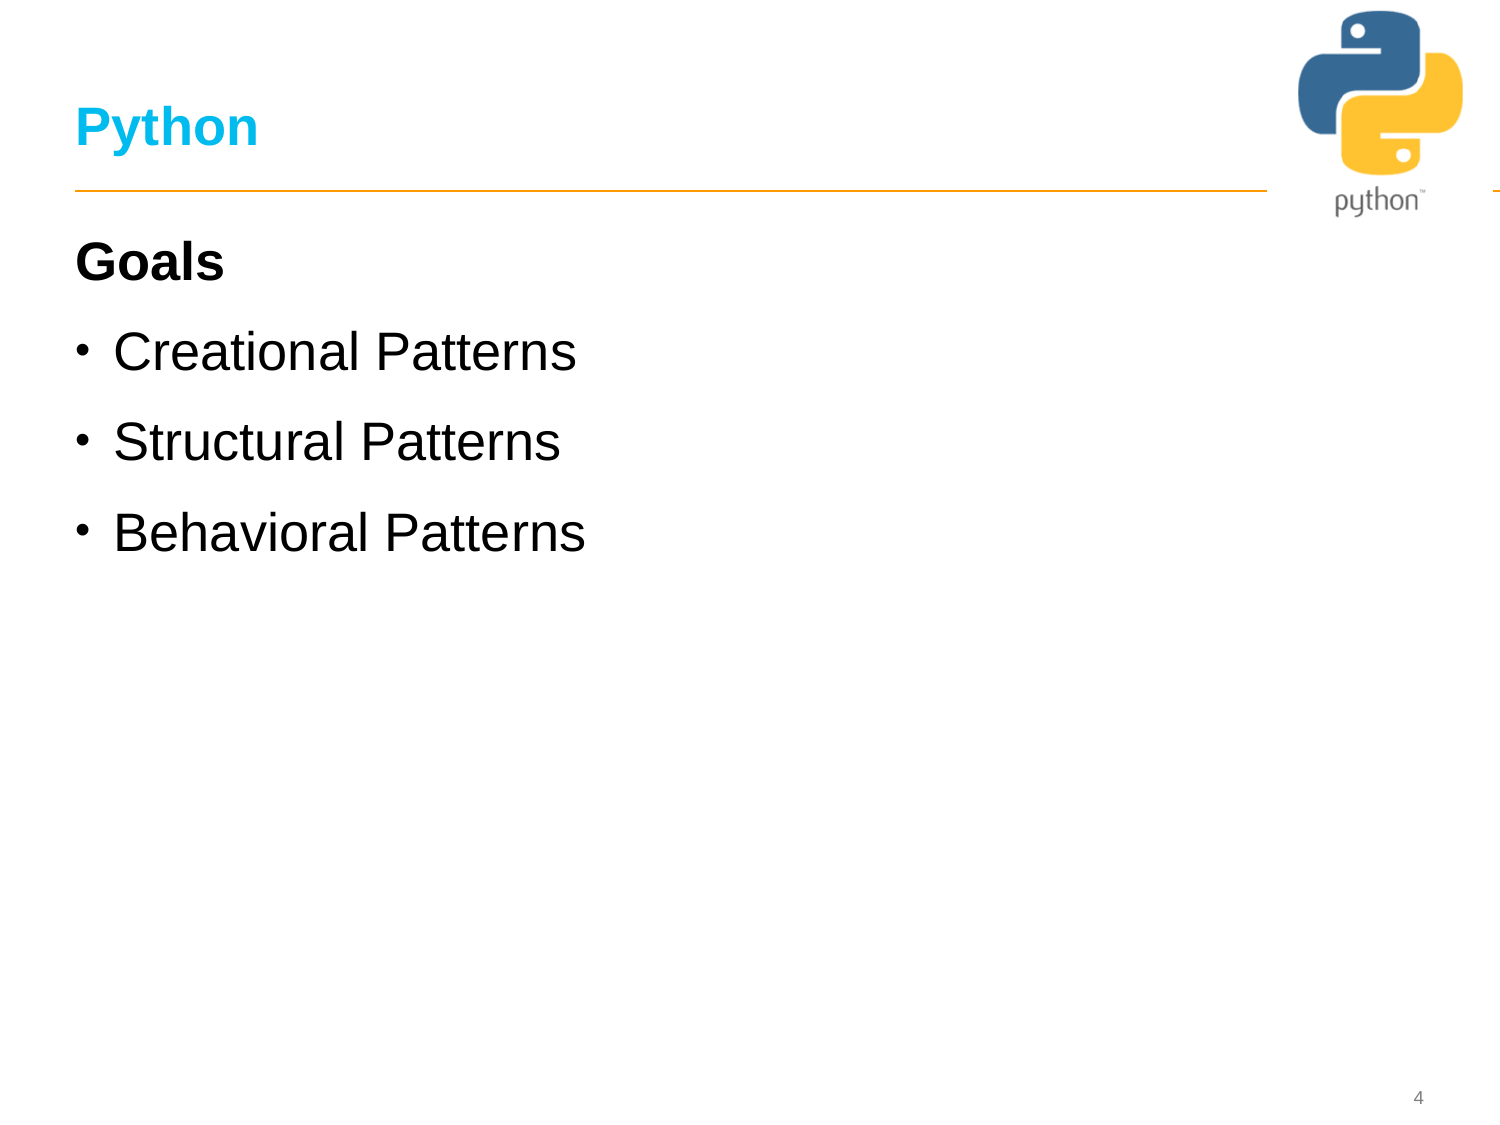

# Python
Goals
Creational Patterns
Structural Patterns
Behavioral Patterns